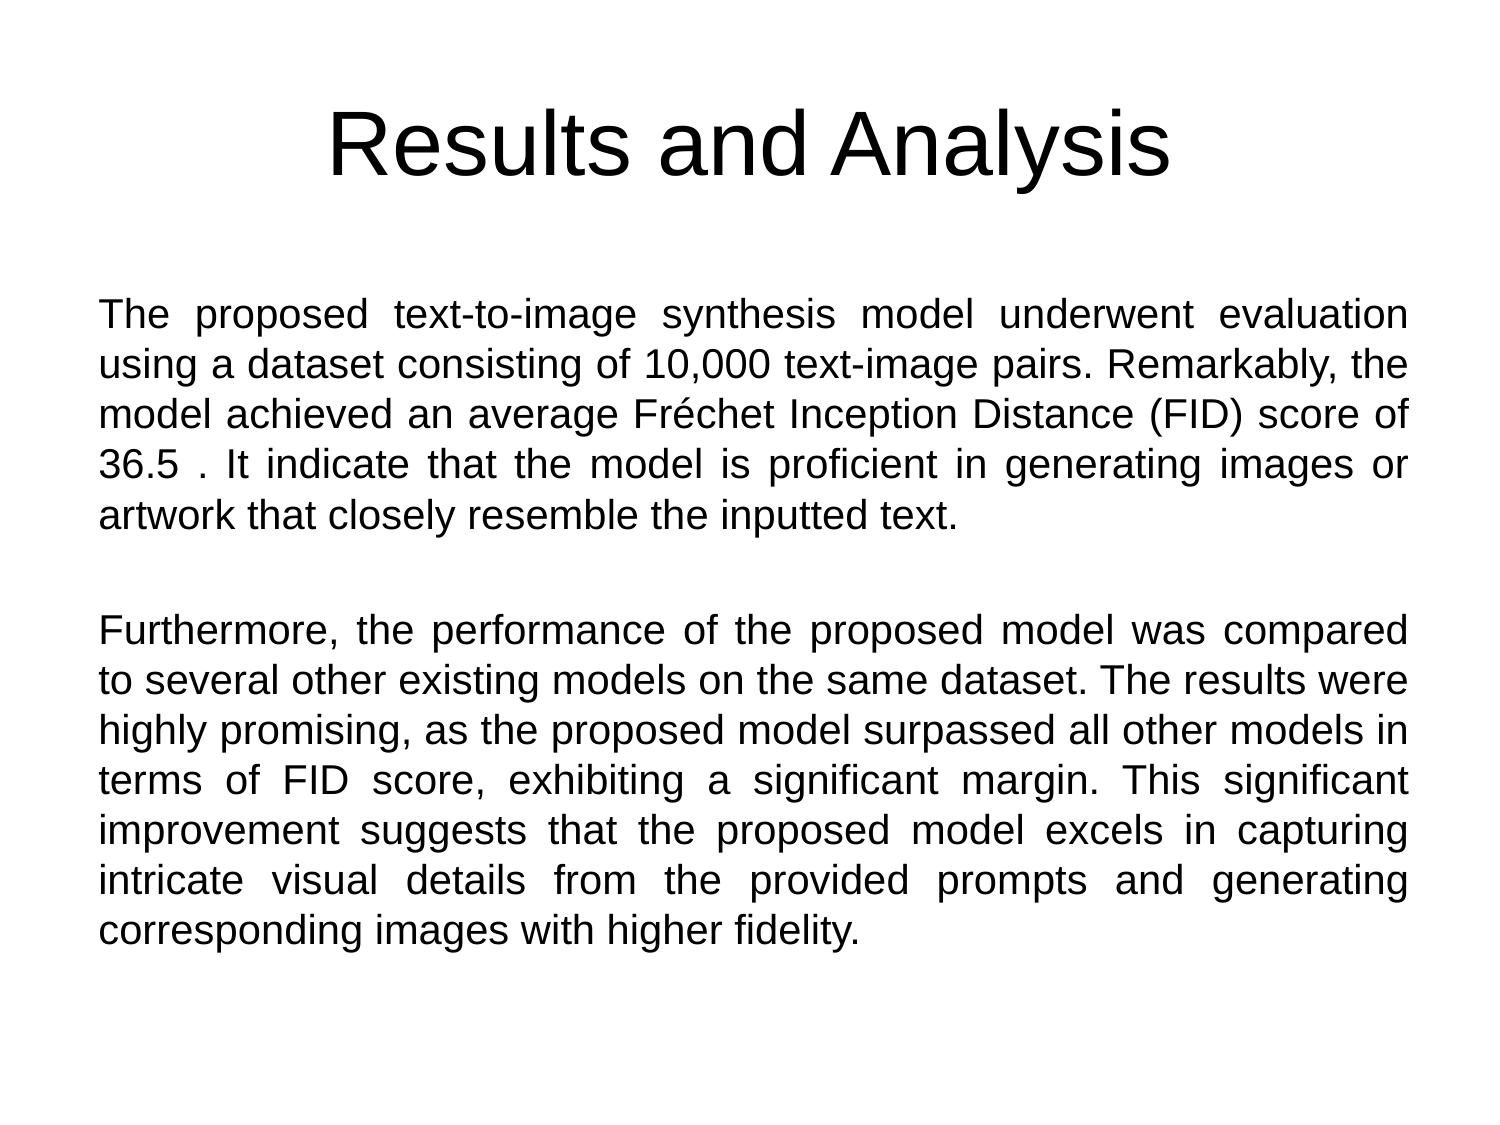

# Results and Analysis

The proposed text-to-image synthesis model underwent evaluation using a dataset consisting of 10,000 text-image pairs. Remarkably, the model achieved an average Fréchet Inception Distance (FID) score of 36.5 . It indicate that the model is proficient in generating images or artwork that closely resemble the inputted text.

Furthermore, the performance of the proposed model was compared to several other existing models on the same dataset. The results were highly promising, as the proposed model surpassed all other models in terms of FID score, exhibiting a significant margin. This significant improvement suggests that the proposed model excels in capturing intricate visual details from the provided prompts and generating corresponding images with higher fidelity.

12